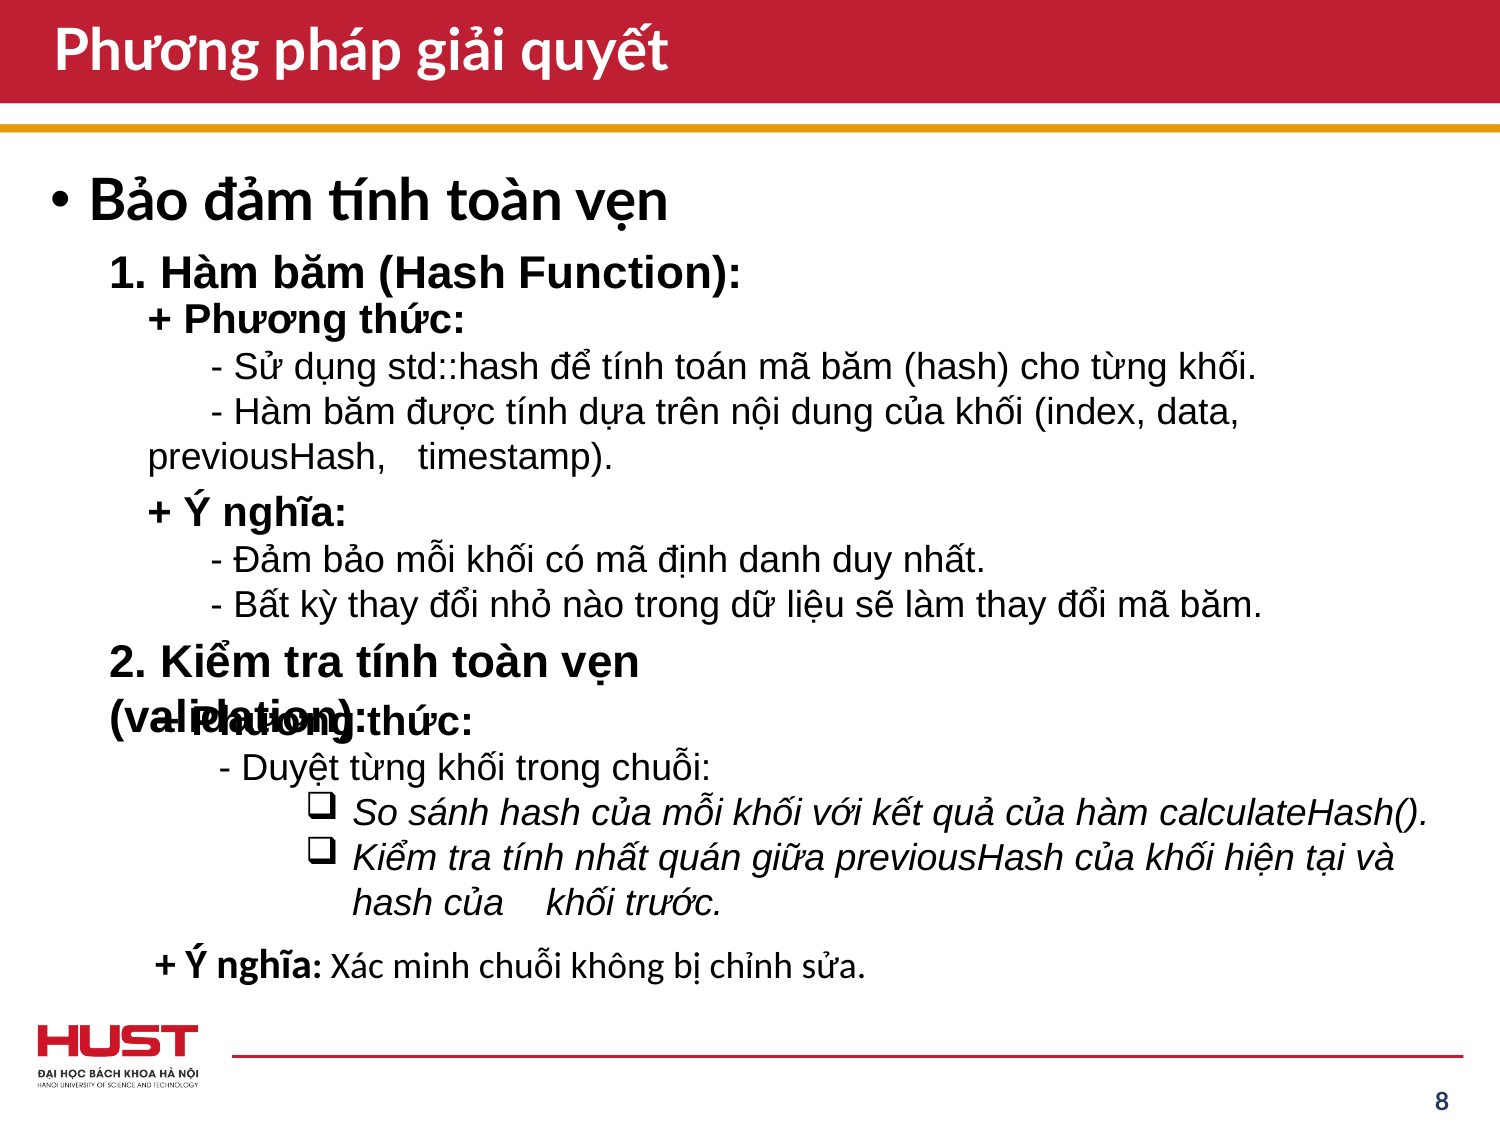

# Phương pháp giải quyết
Bảo đảm tính toàn vẹn

1. Hàm băm (Hash Function):
+ Phương thức:
      - Sử dụng std::hash để tính toán mã băm (hash) cho từng khối.
      - Hàm băm được tính dựa trên nội dung của khối (index, data, previousHash,   timestamp).

+ Ý nghĩa:
      - Đảm bảo mỗi khối có mã định danh duy nhất.
      - Bất kỳ thay đổi nhỏ nào trong dữ liệu sẽ làm thay đổi mã băm.
2. Kiểm tra tính toàn vẹn (validation):
+ Phương thức:
      - Duyệt từng khối trong chuỗi:
So sánh hash của mỗi khối với kết quả của hàm calculateHash().
Kiểm tra tính nhất quán giữa previousHash của khối hiện tại và hash của    khối trước.

+ Ý nghĩa: Xác minh chuỗi không bị chỉnh sửa.
8